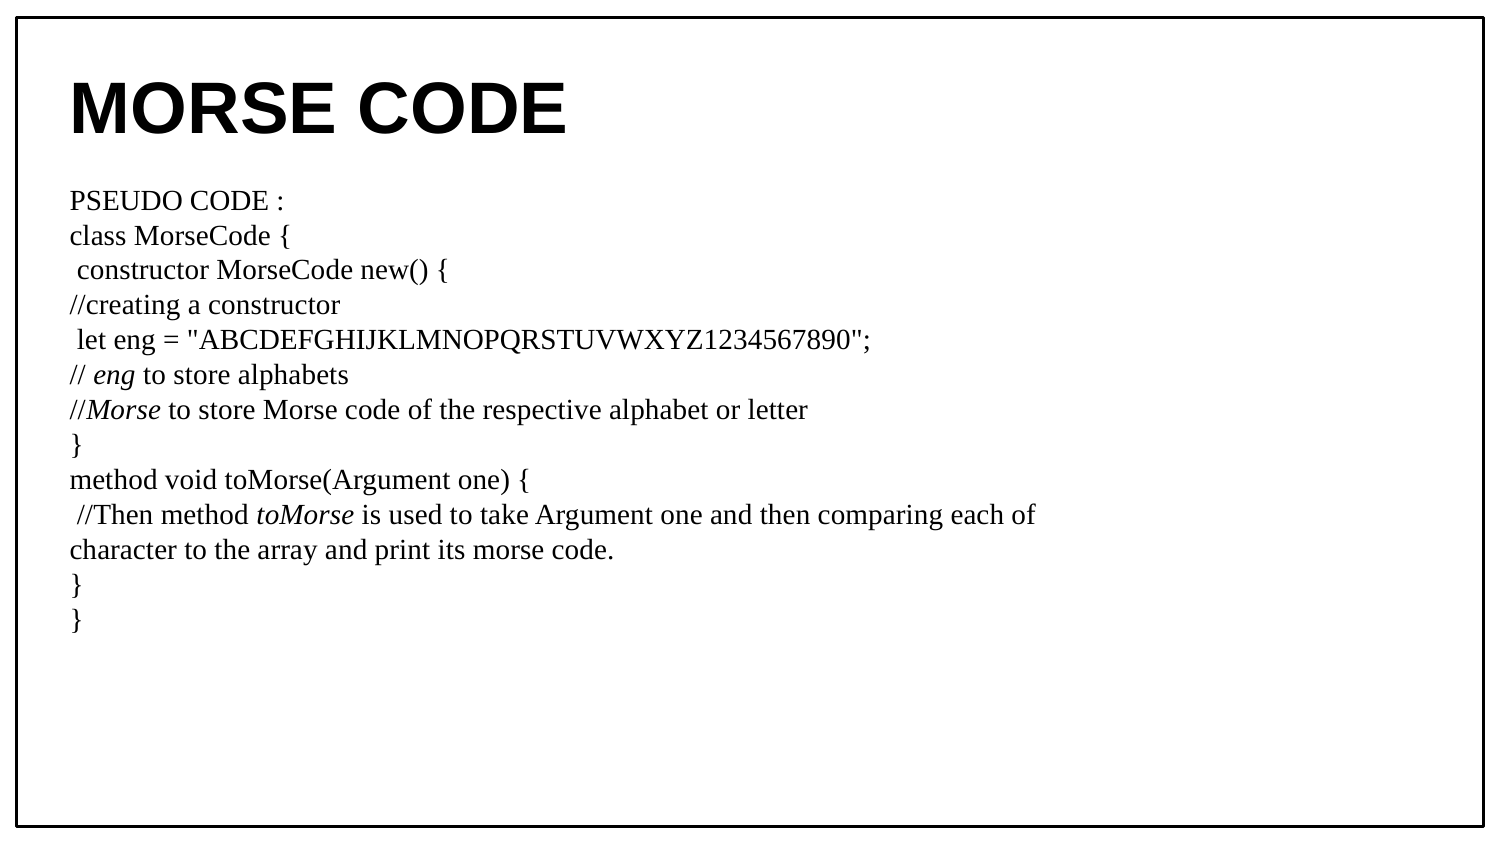

# MORSE CODE
PSEUDO CODE :
class MorseCode {
 constructor MorseCode new() {
//creating a constructor
 let eng = "ABCDEFGHIJKLMNOPQRSTUVWXYZ1234567890";
// eng to store alphabets
//Morse to store Morse code of the respective alphabet or letter
}
method void toMorse(Argument one) {
 //Then method toMorse is used to take Argument one and then comparing each of character to the array and print its morse code.
}
}